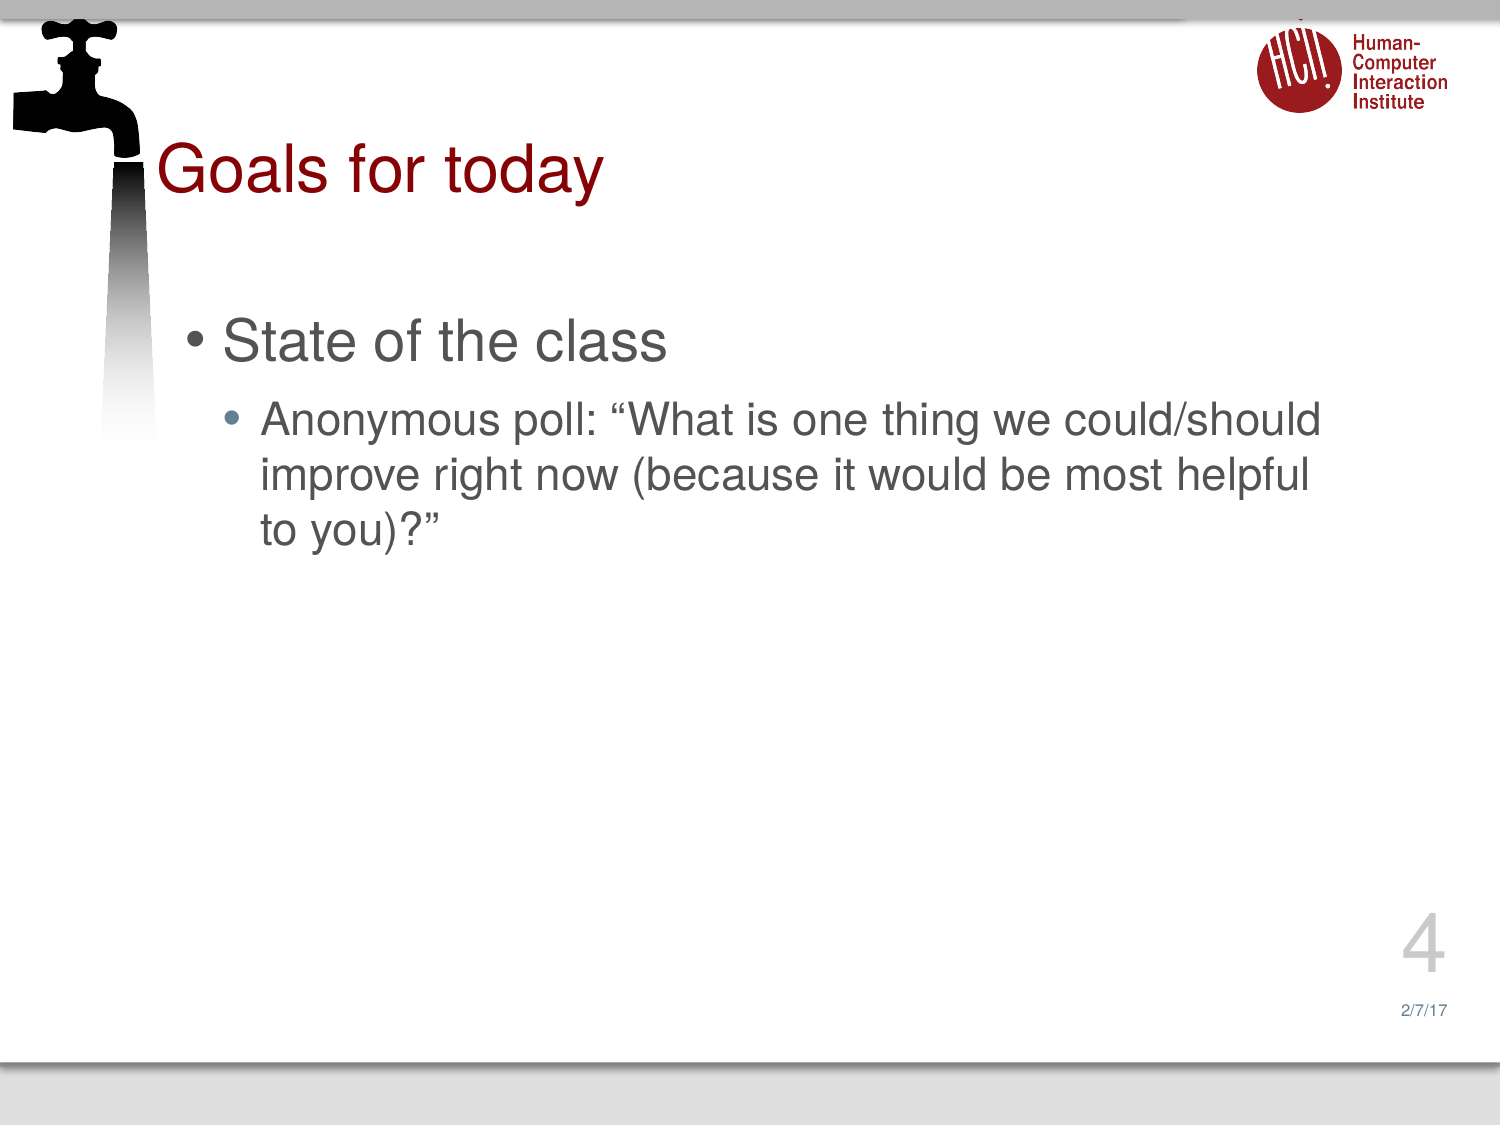

# Goals for today
State of the class
Anonymous poll: “What is one thing we could/should improve right now (because it would be most helpful to you)?”
4
2/7/17